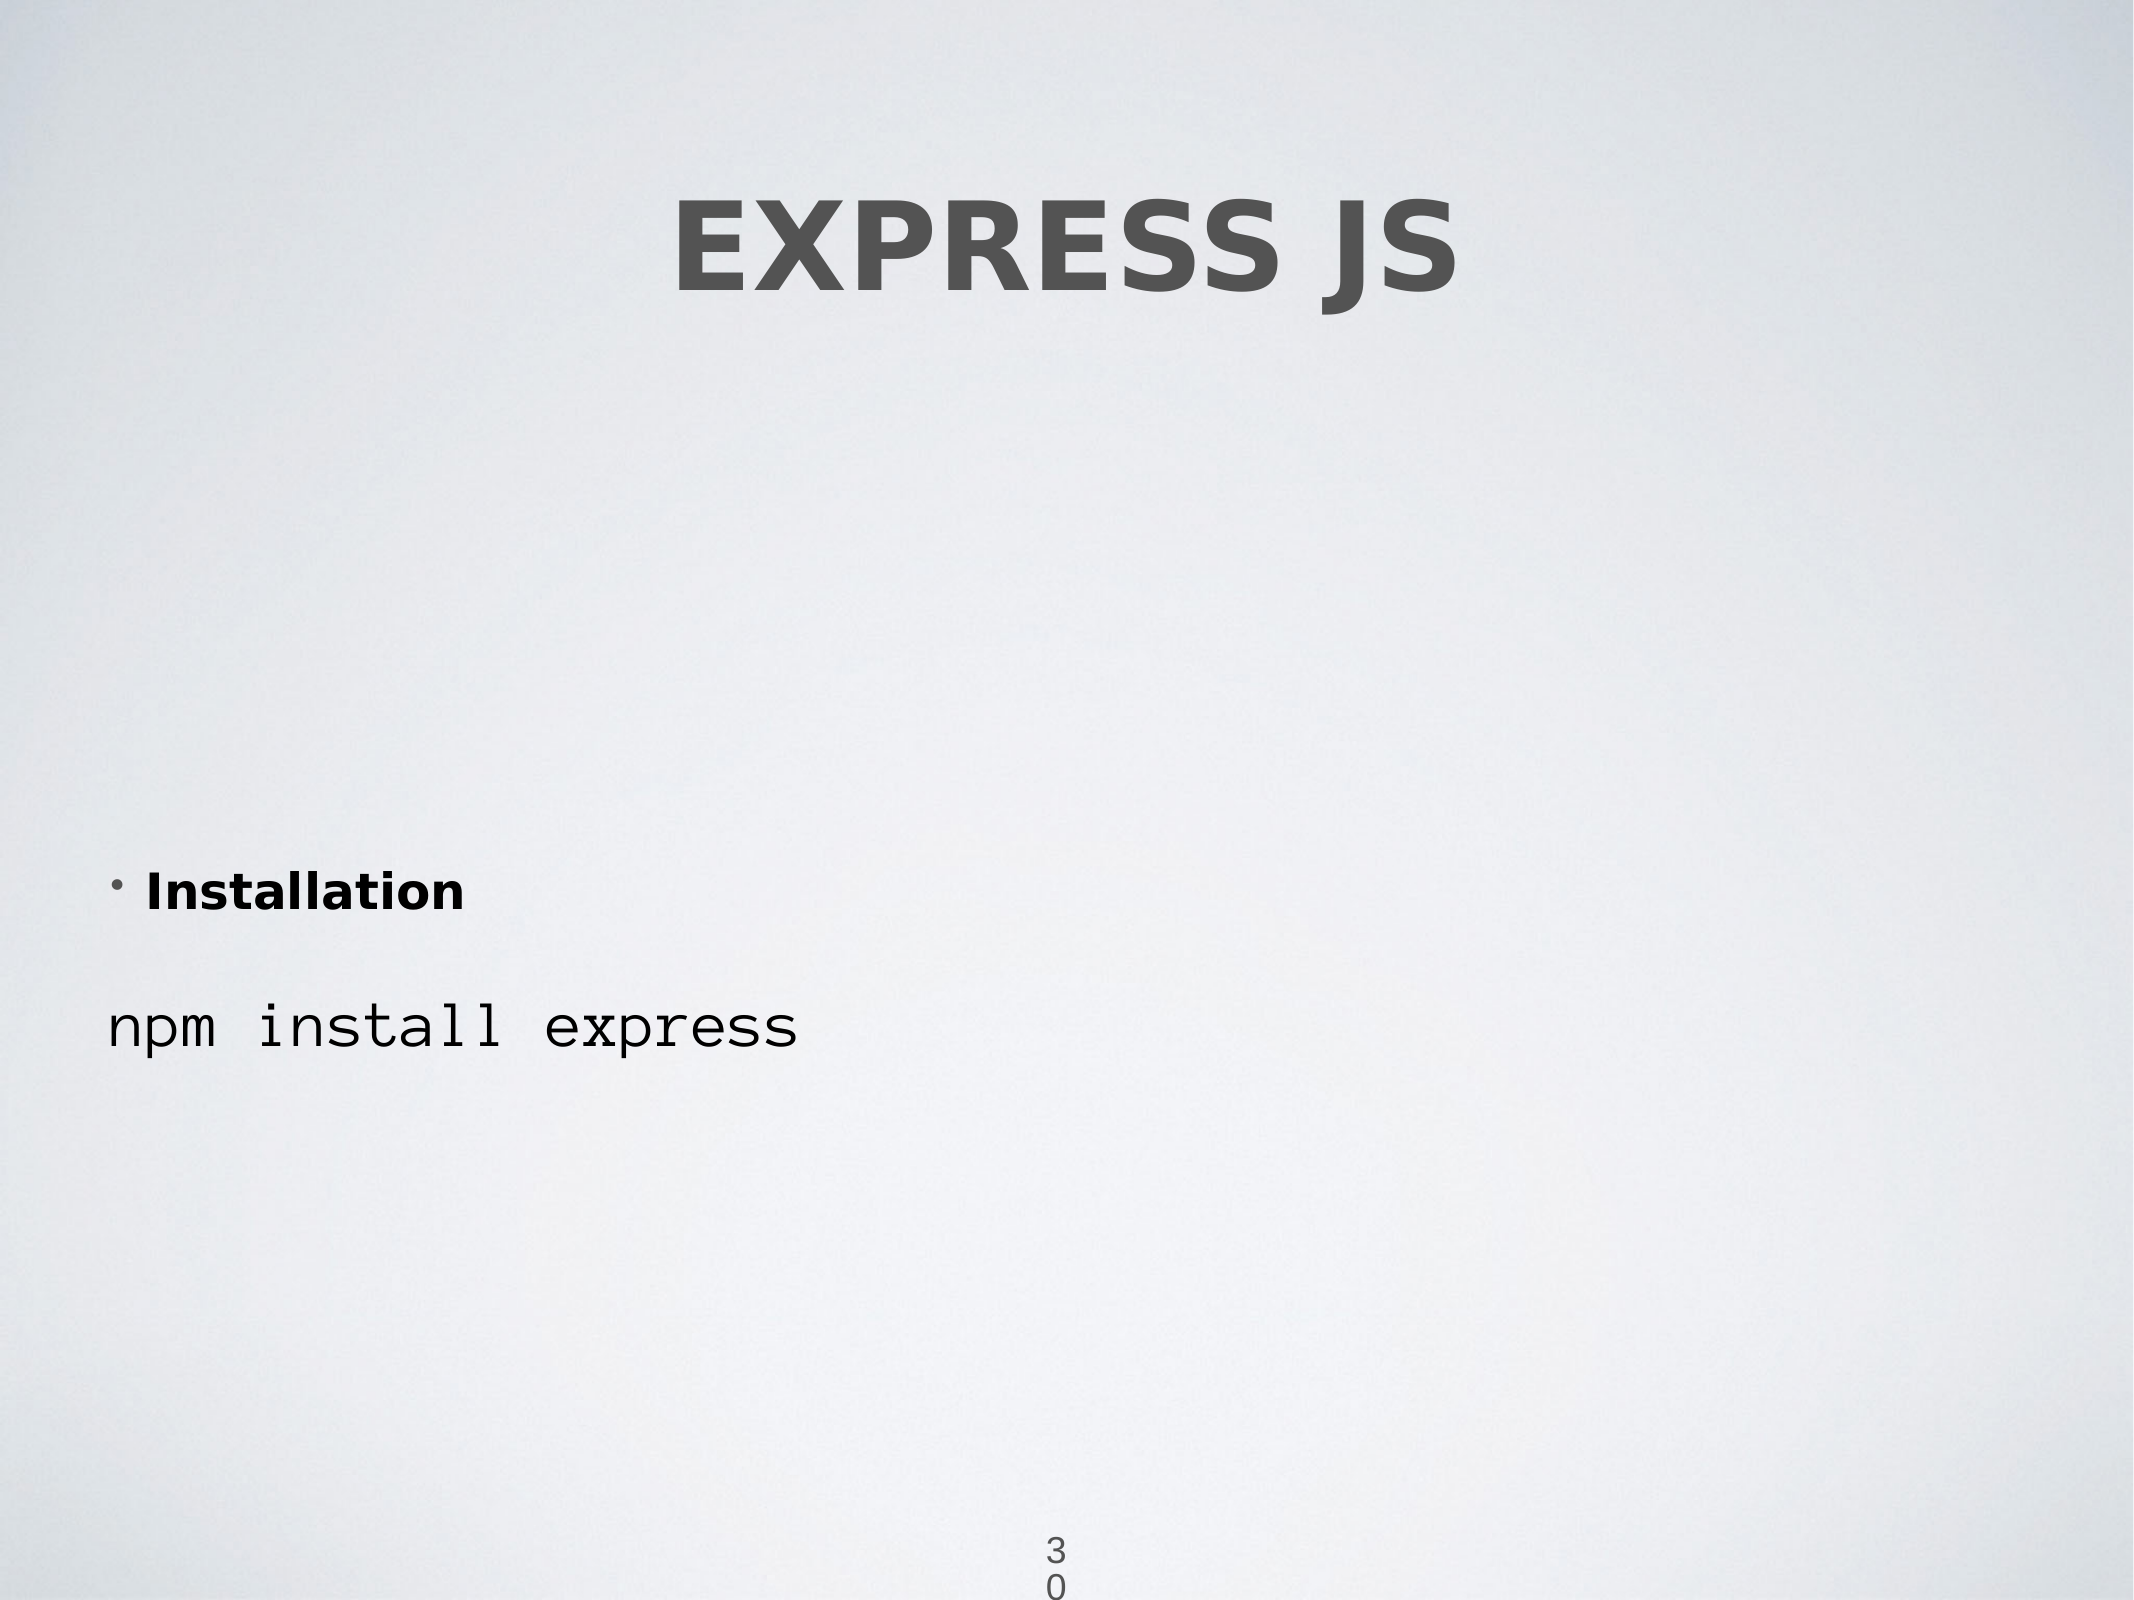

# Express js

Installation

npm install express

30